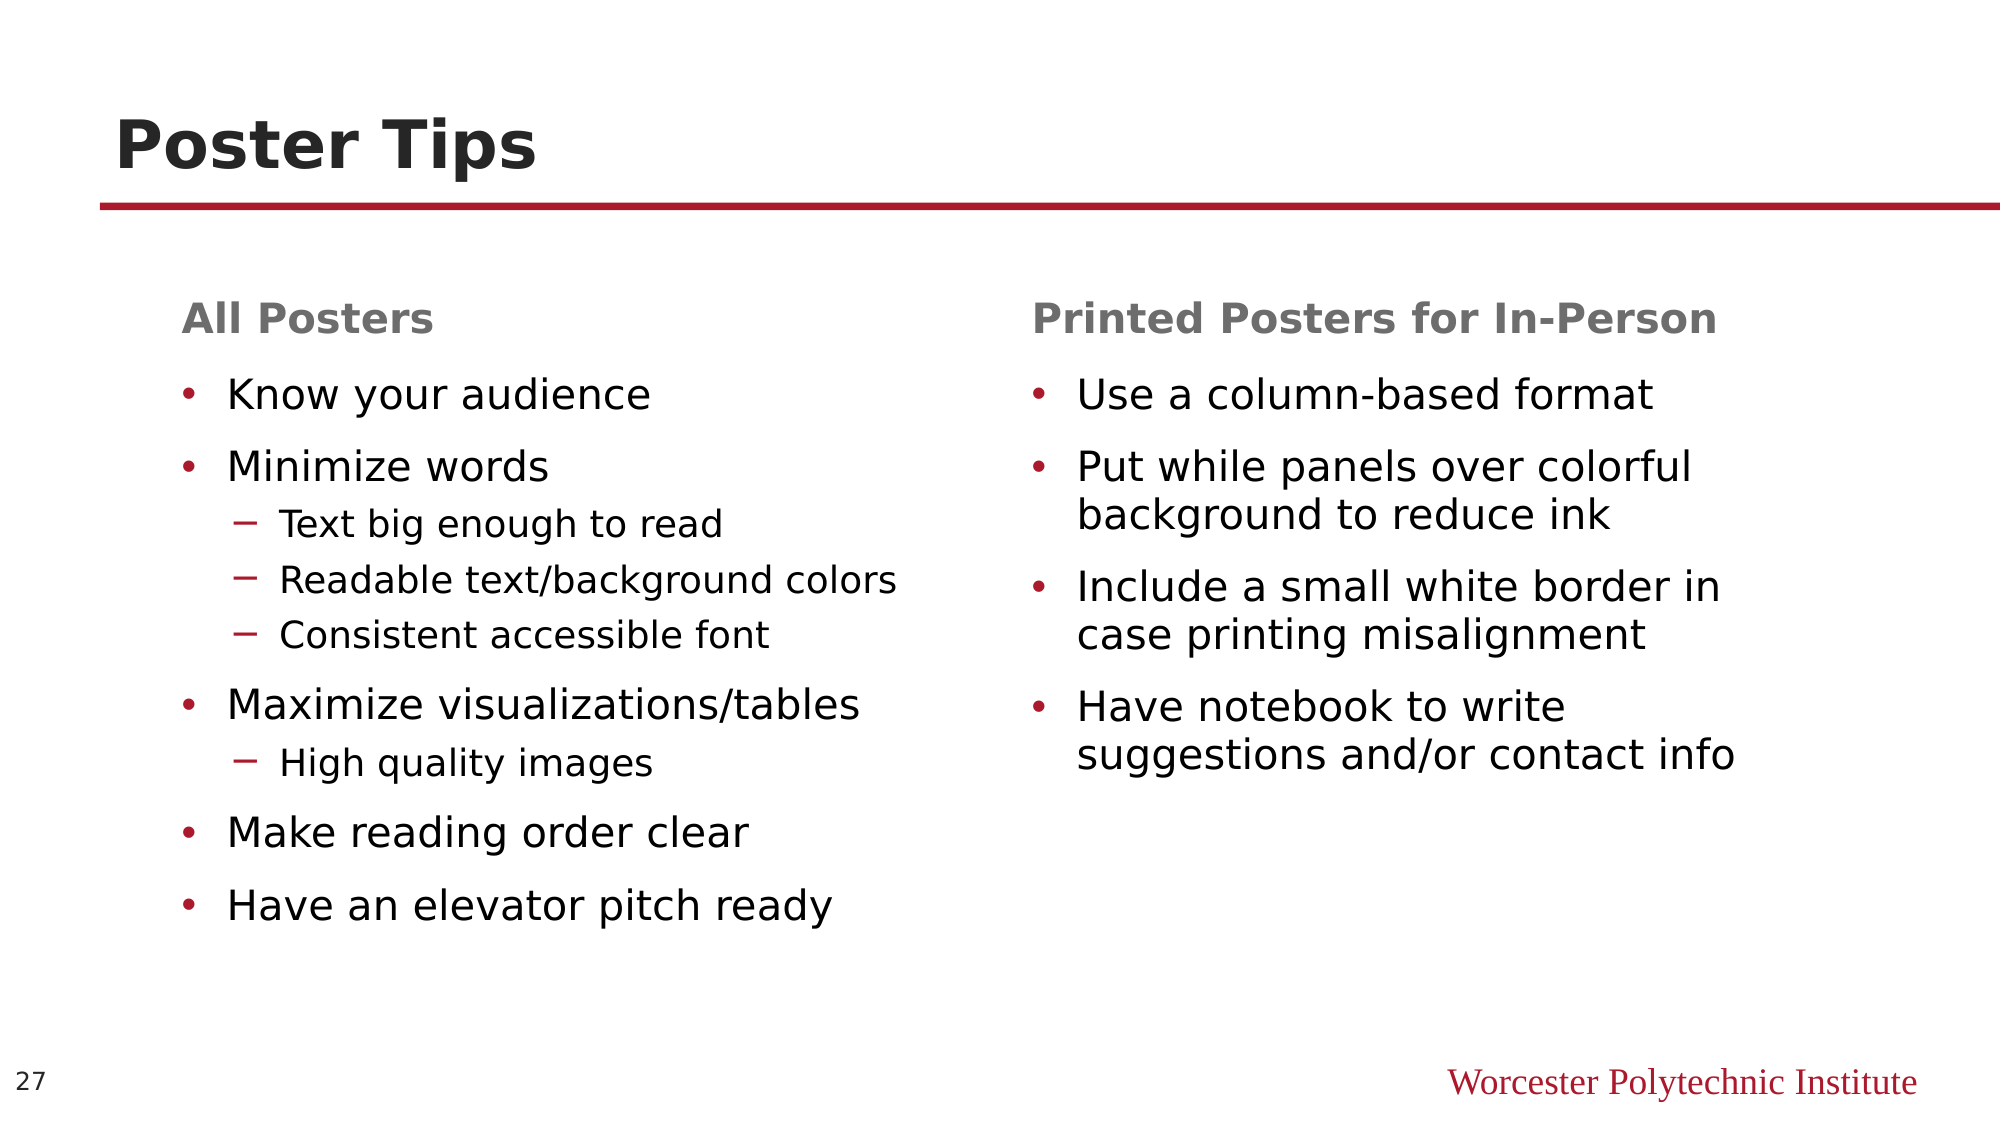

# Poster Tips
All Posters
Printed Posters for In-Person
Know your audience
Minimize words
Text big enough to read
Readable text/background colors
Consistent accessible font
Maximize visualizations/tables
High quality images
Make reading order clear
Have an elevator pitch ready
Use a column-based format
Put while panels over colorful background to reduce ink
Include a small white border in case printing misalignment
Have notebook to write suggestions and/or contact info

27